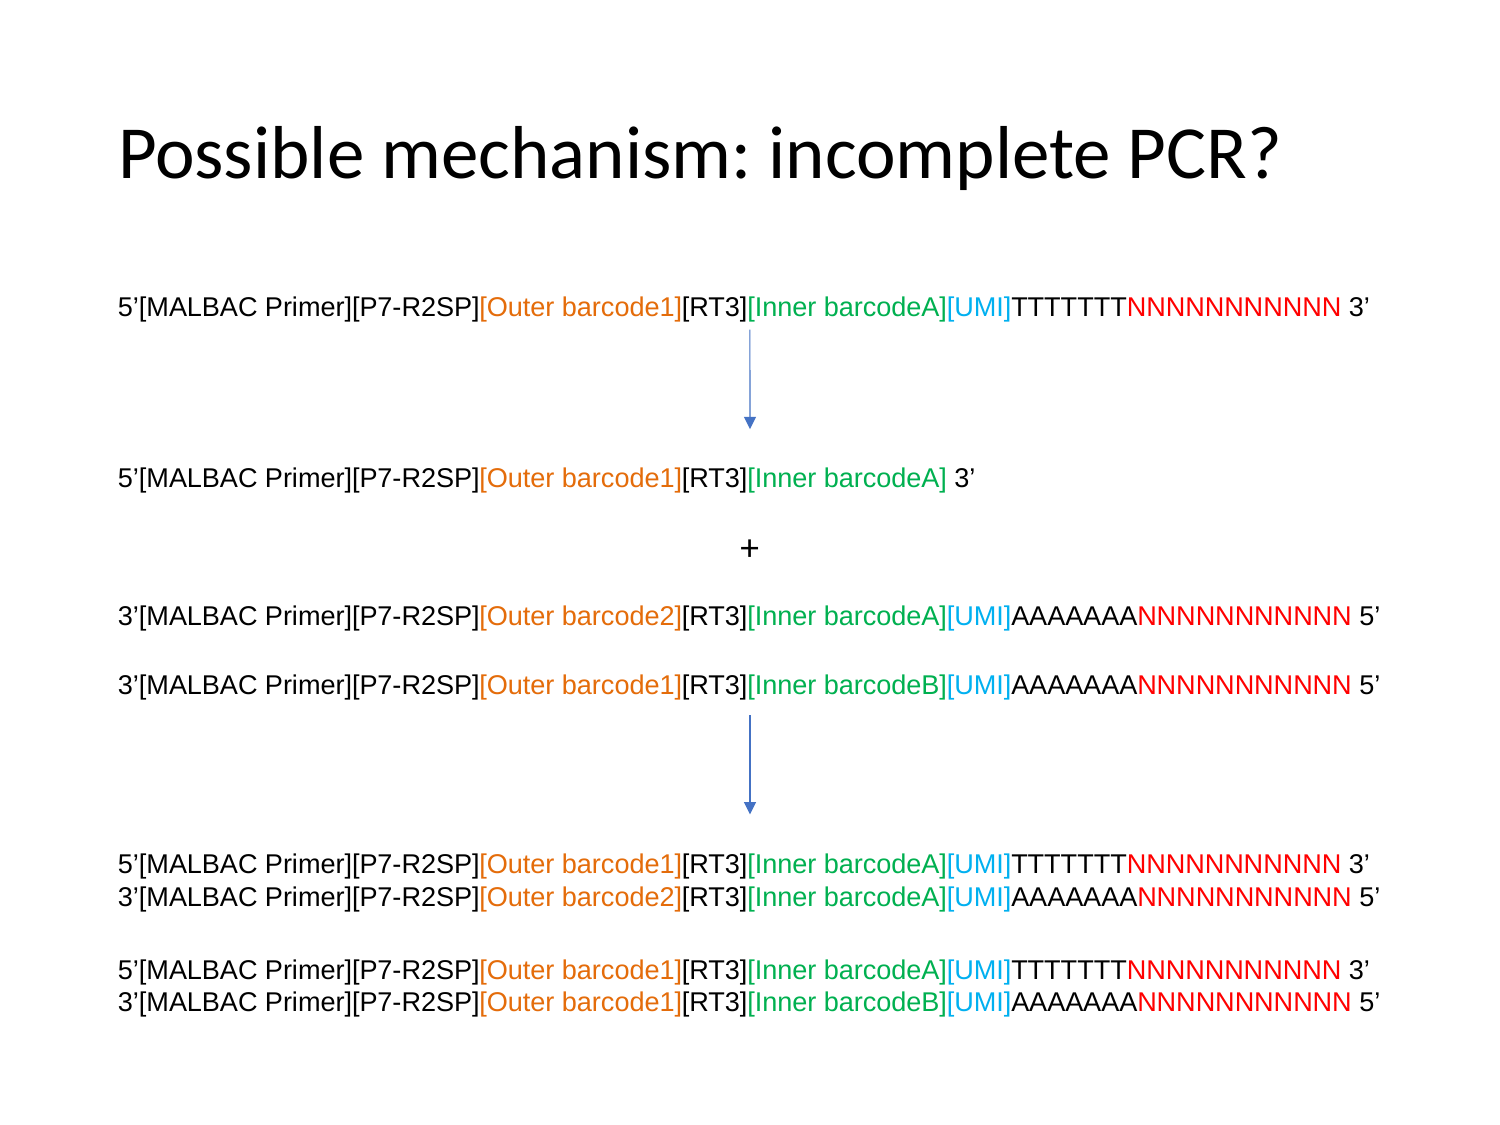

# Possible mechanism: incomplete PCR?
5’[MALBAC Primer][P7-R2SP][Outer barcode1][RT3][Inner barcodeA][UMI]TTTTTTTNNNNNNNNNNN 3’
5’[MALBAC Primer][P7-R2SP][Outer barcode1][RT3][Inner barcodeA] 3’
+
3’[MALBAC Primer][P7-R2SP][Outer barcode2][RT3][Inner barcodeA][UMI]AAAAAAANNNNNNNNNNN 5’
3’[MALBAC Primer][P7-R2SP][Outer barcode1][RT3][Inner barcodeB][UMI]AAAAAAANNNNNNNNNNN 5’
5’[MALBAC Primer][P7-R2SP][Outer barcode1][RT3][Inner barcodeA][UMI]TTTTTTTNNNNNNNNNNN 3’
3’[MALBAC Primer][P7-R2SP][Outer barcode2][RT3][Inner barcodeA][UMI]AAAAAAANNNNNNNNNNN 5’
5’[MALBAC Primer][P7-R2SP][Outer barcode1][RT3][Inner barcodeA][UMI]TTTTTTTNNNNNNNNNNN 3’
3’[MALBAC Primer][P7-R2SP][Outer barcode1][RT3][Inner barcodeB][UMI]AAAAAAANNNNNNNNNNN 5’